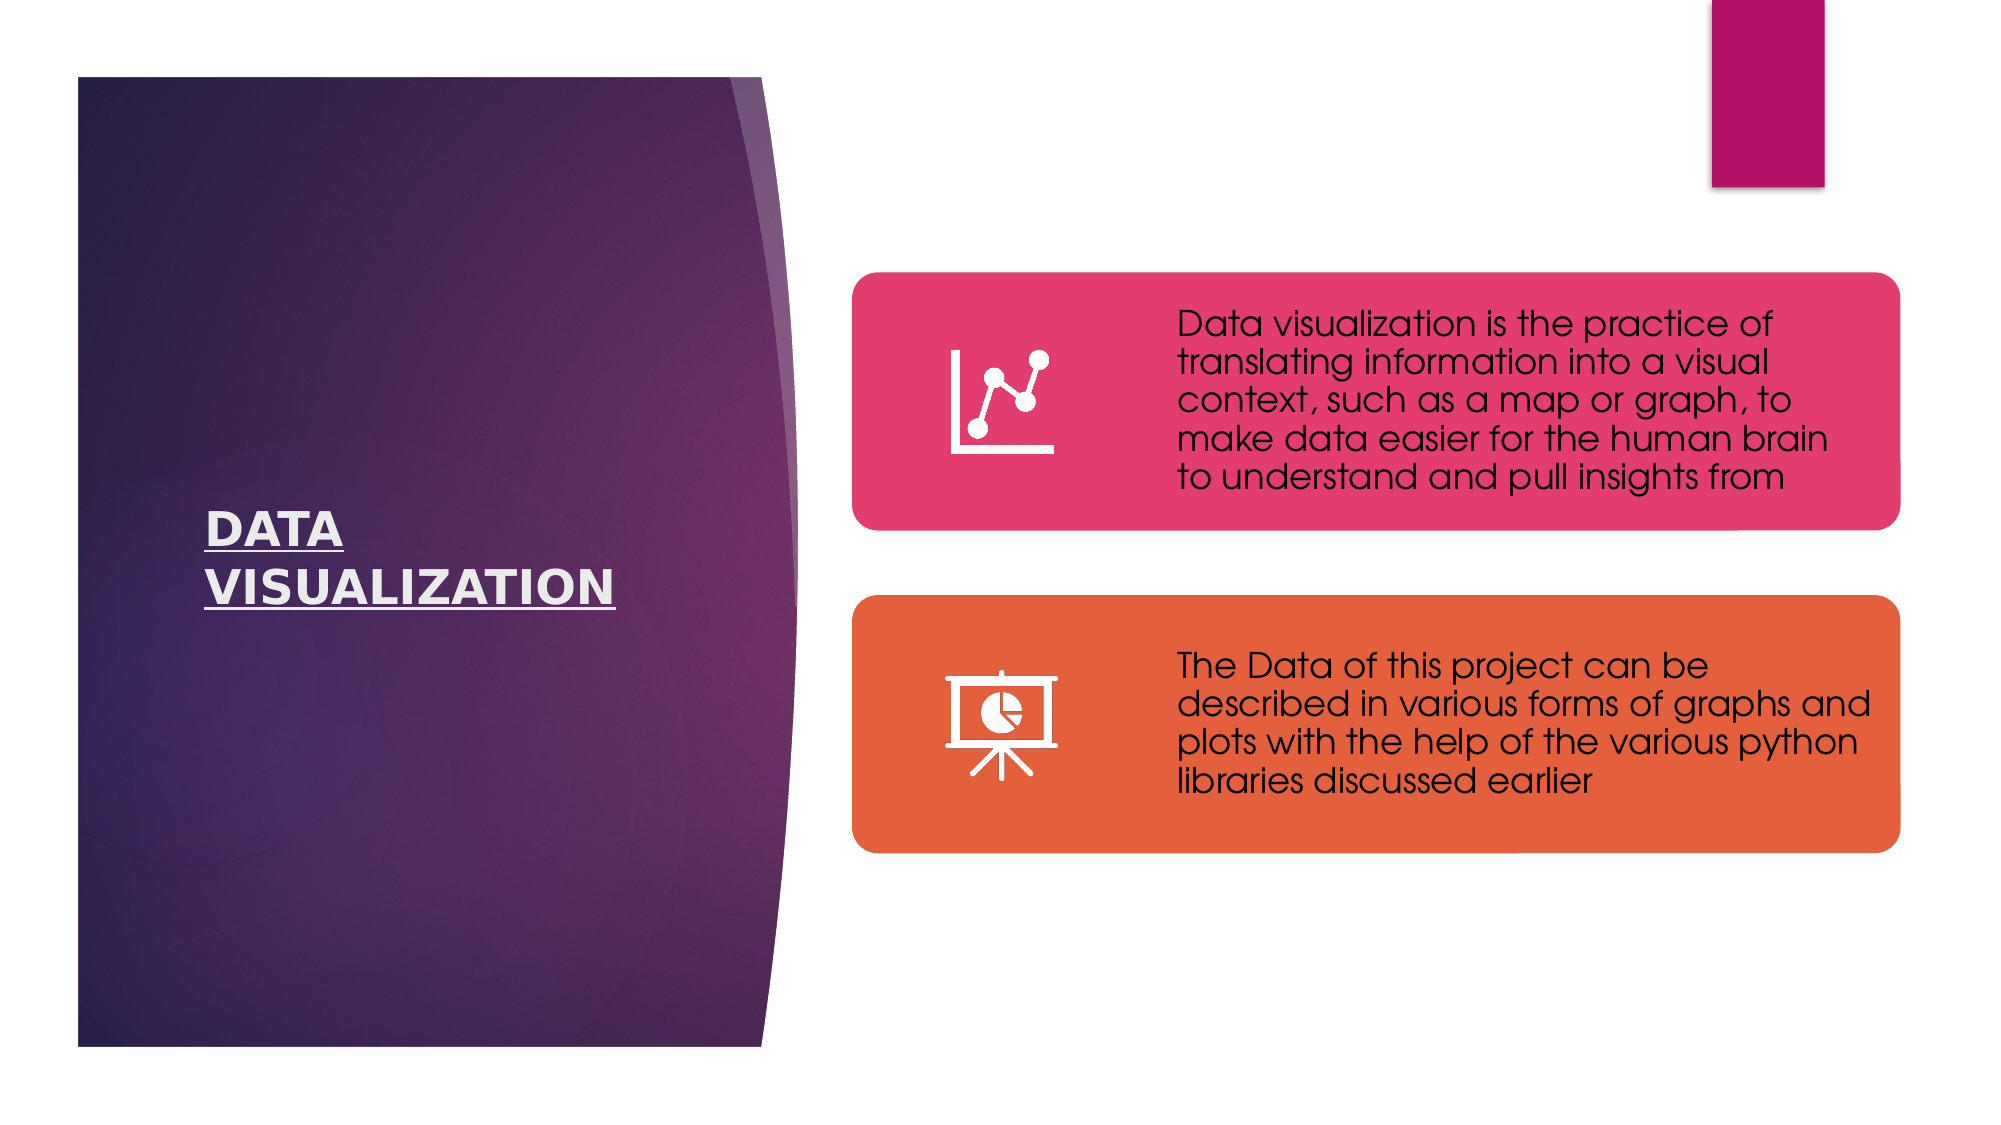

Data visualization is the practice of translating information into a visual context, such as a map or graph, to make data easier for the human brain to understand and pull insights from
The Data of this project can be described in various forms of graphs and plots with the help of the various python libraries discussed earlier
# DATA VISUALIZATION